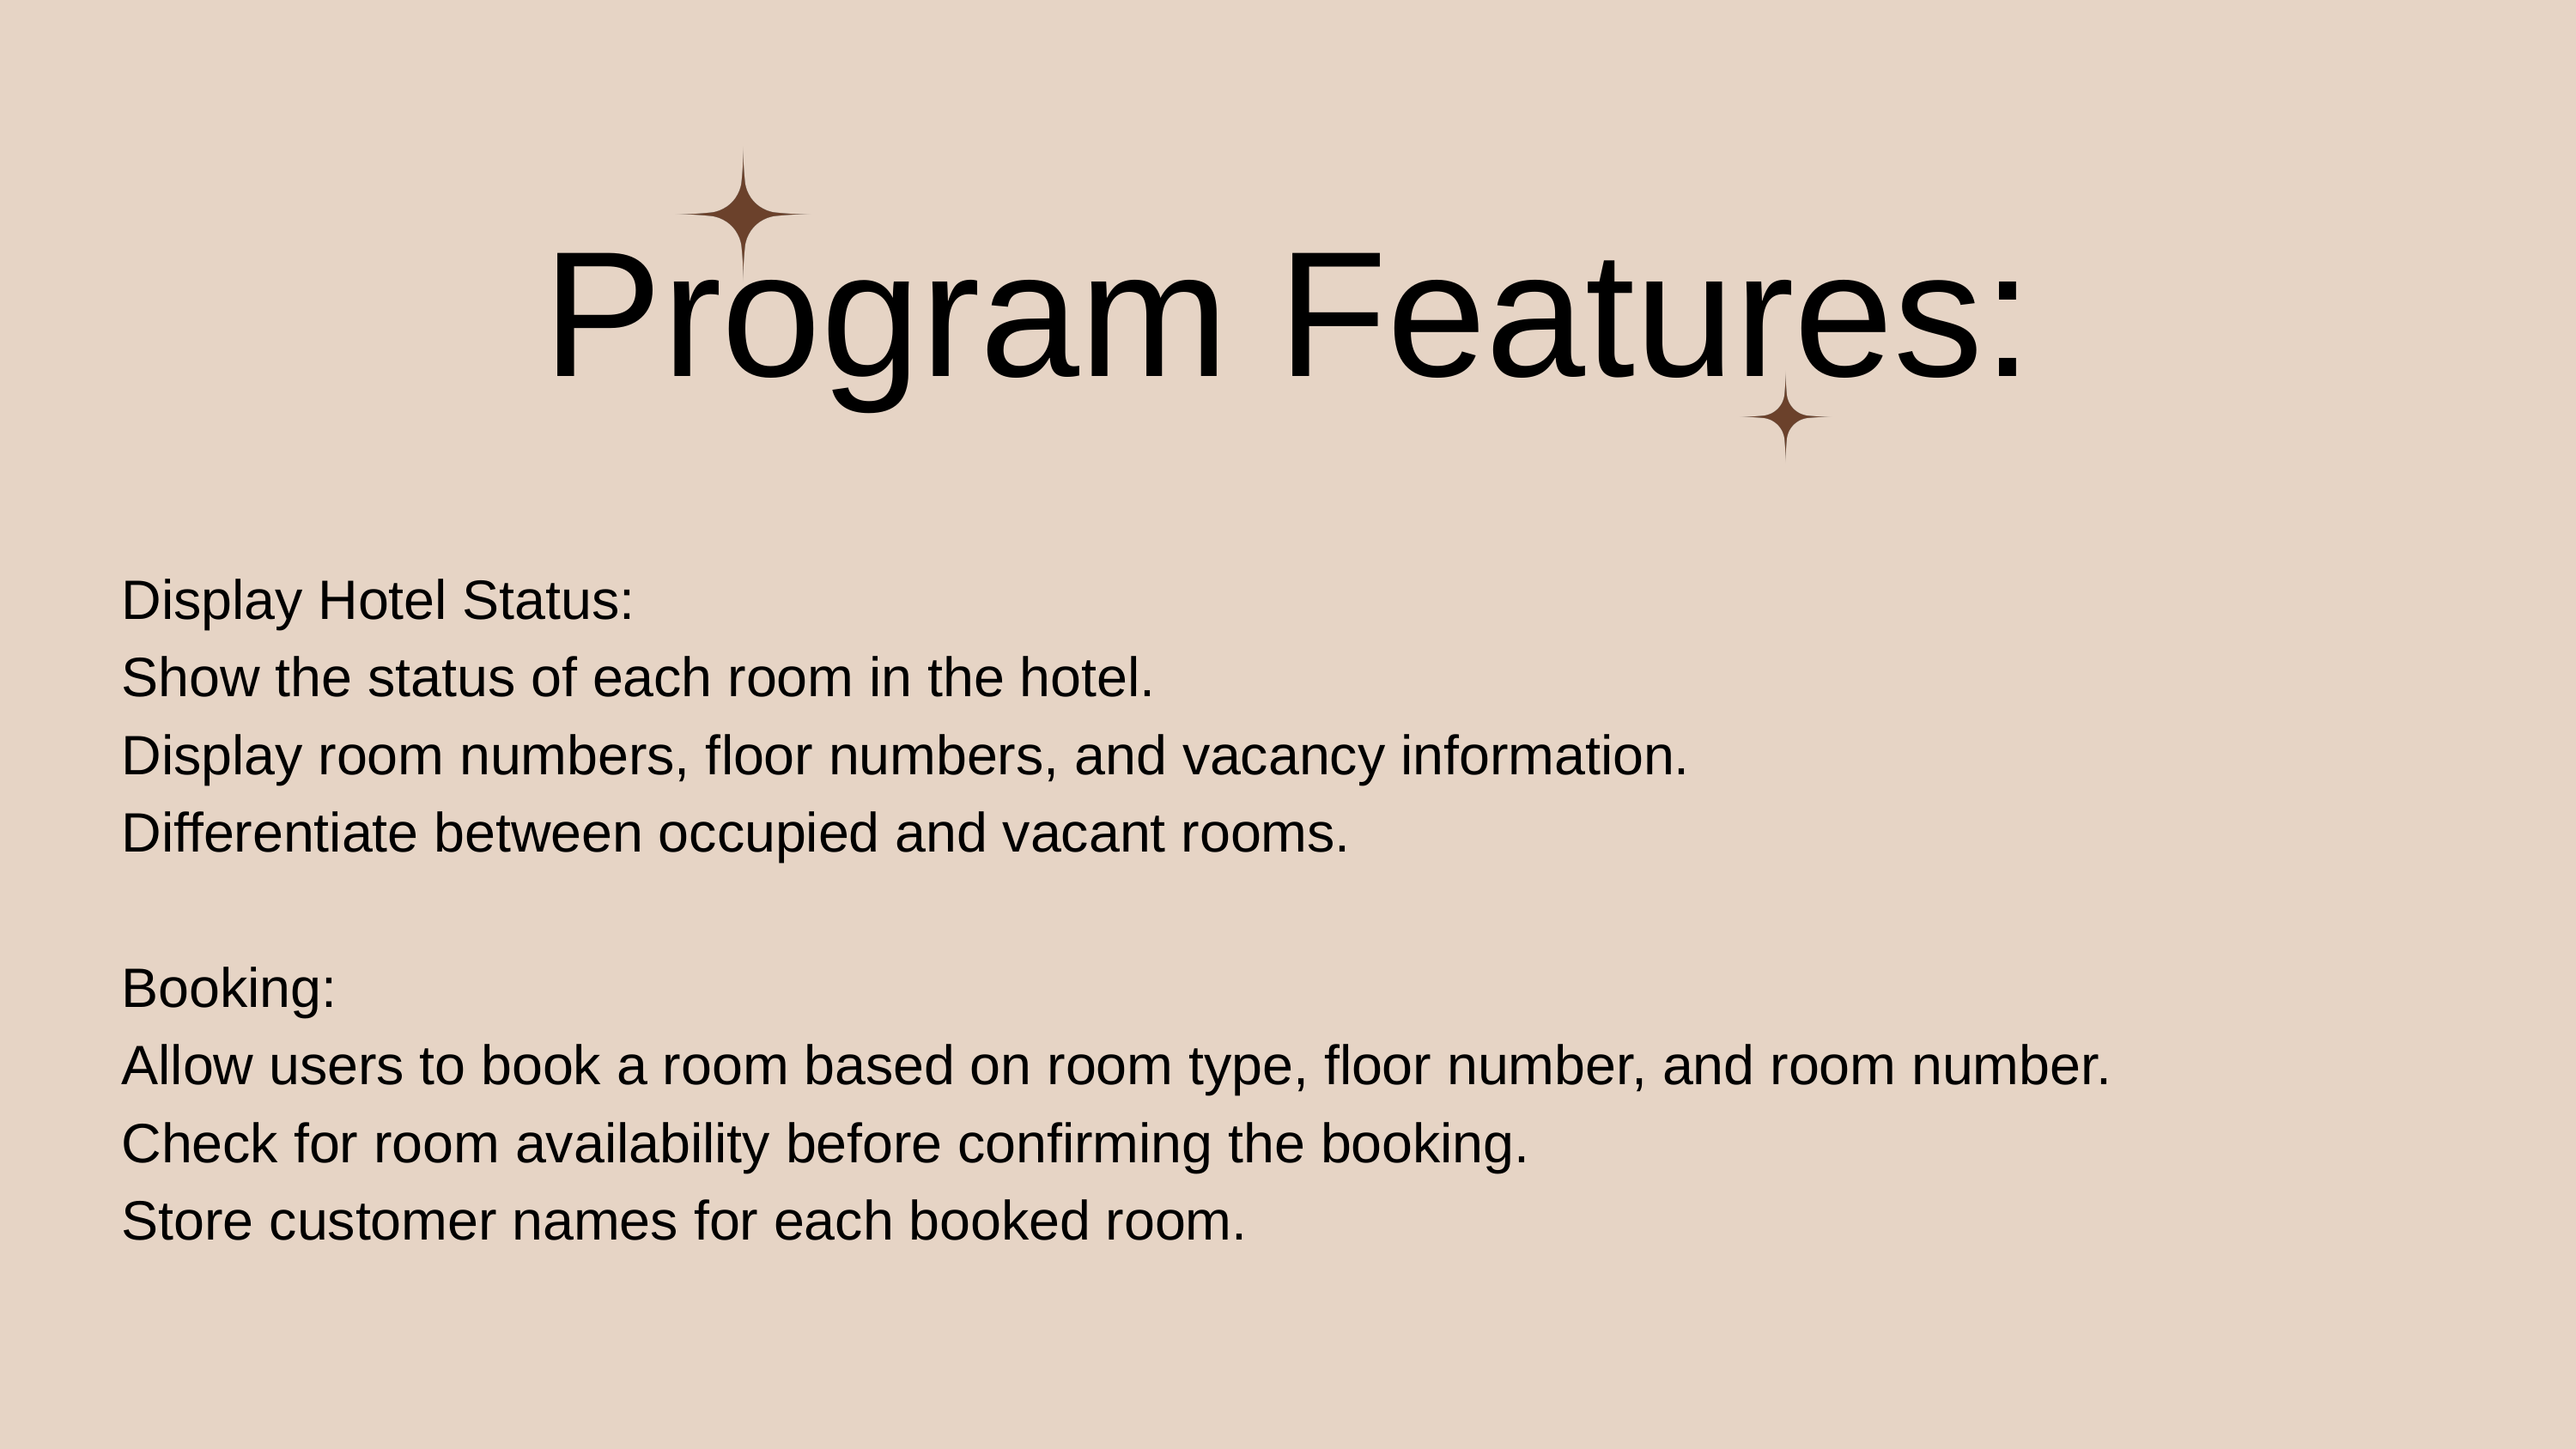

Program Features:

Display Hotel Status:
Show the status of each room in the hotel.
Display room numbers, floor numbers, and vacancy information.
Differentiate between occupied and vacant rooms.

Booking:
Allow users to book a room based on room type, floor number, and room number.
Check for room availability before confirming the booking.
Store customer names for each booked room.